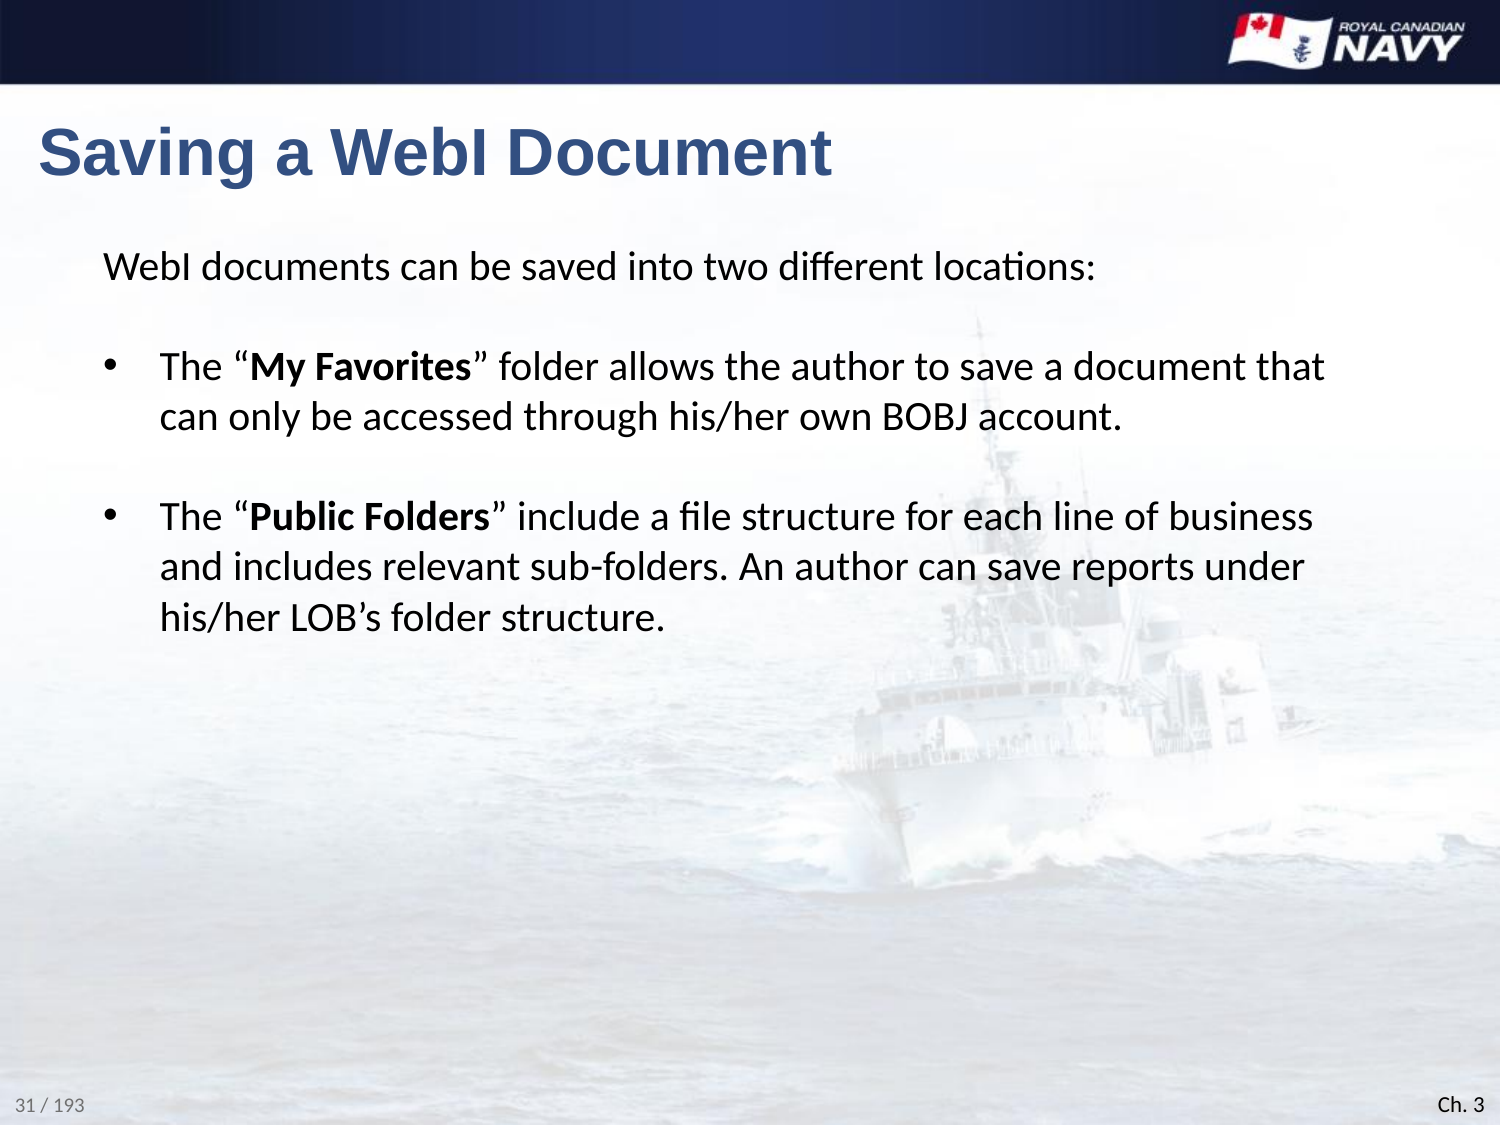

# Saving a WebI Document
WebI documents can be saved into two different locations:

The “My Favorites” folder allows the author to save a document that can only be accessed through his/her own BOBJ account.

The “Public Folders” include a file structure for each line of business and includes relevant sub-folders. An author can save reports under his/her LOB’s folder structure.

Ch. 3
31 / 193